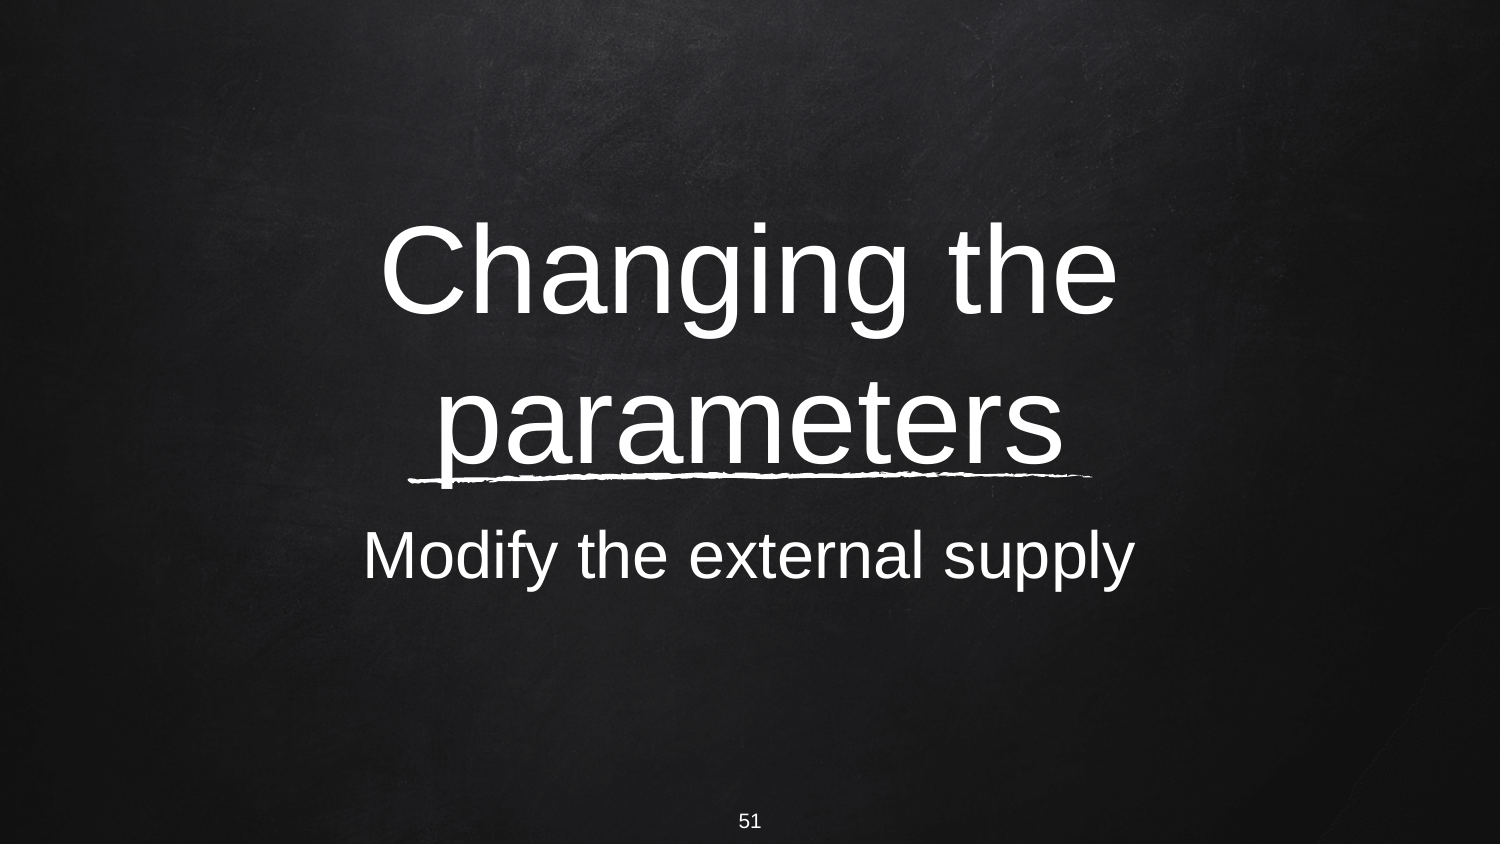

# Changing the parameters

Modify the external supply
51